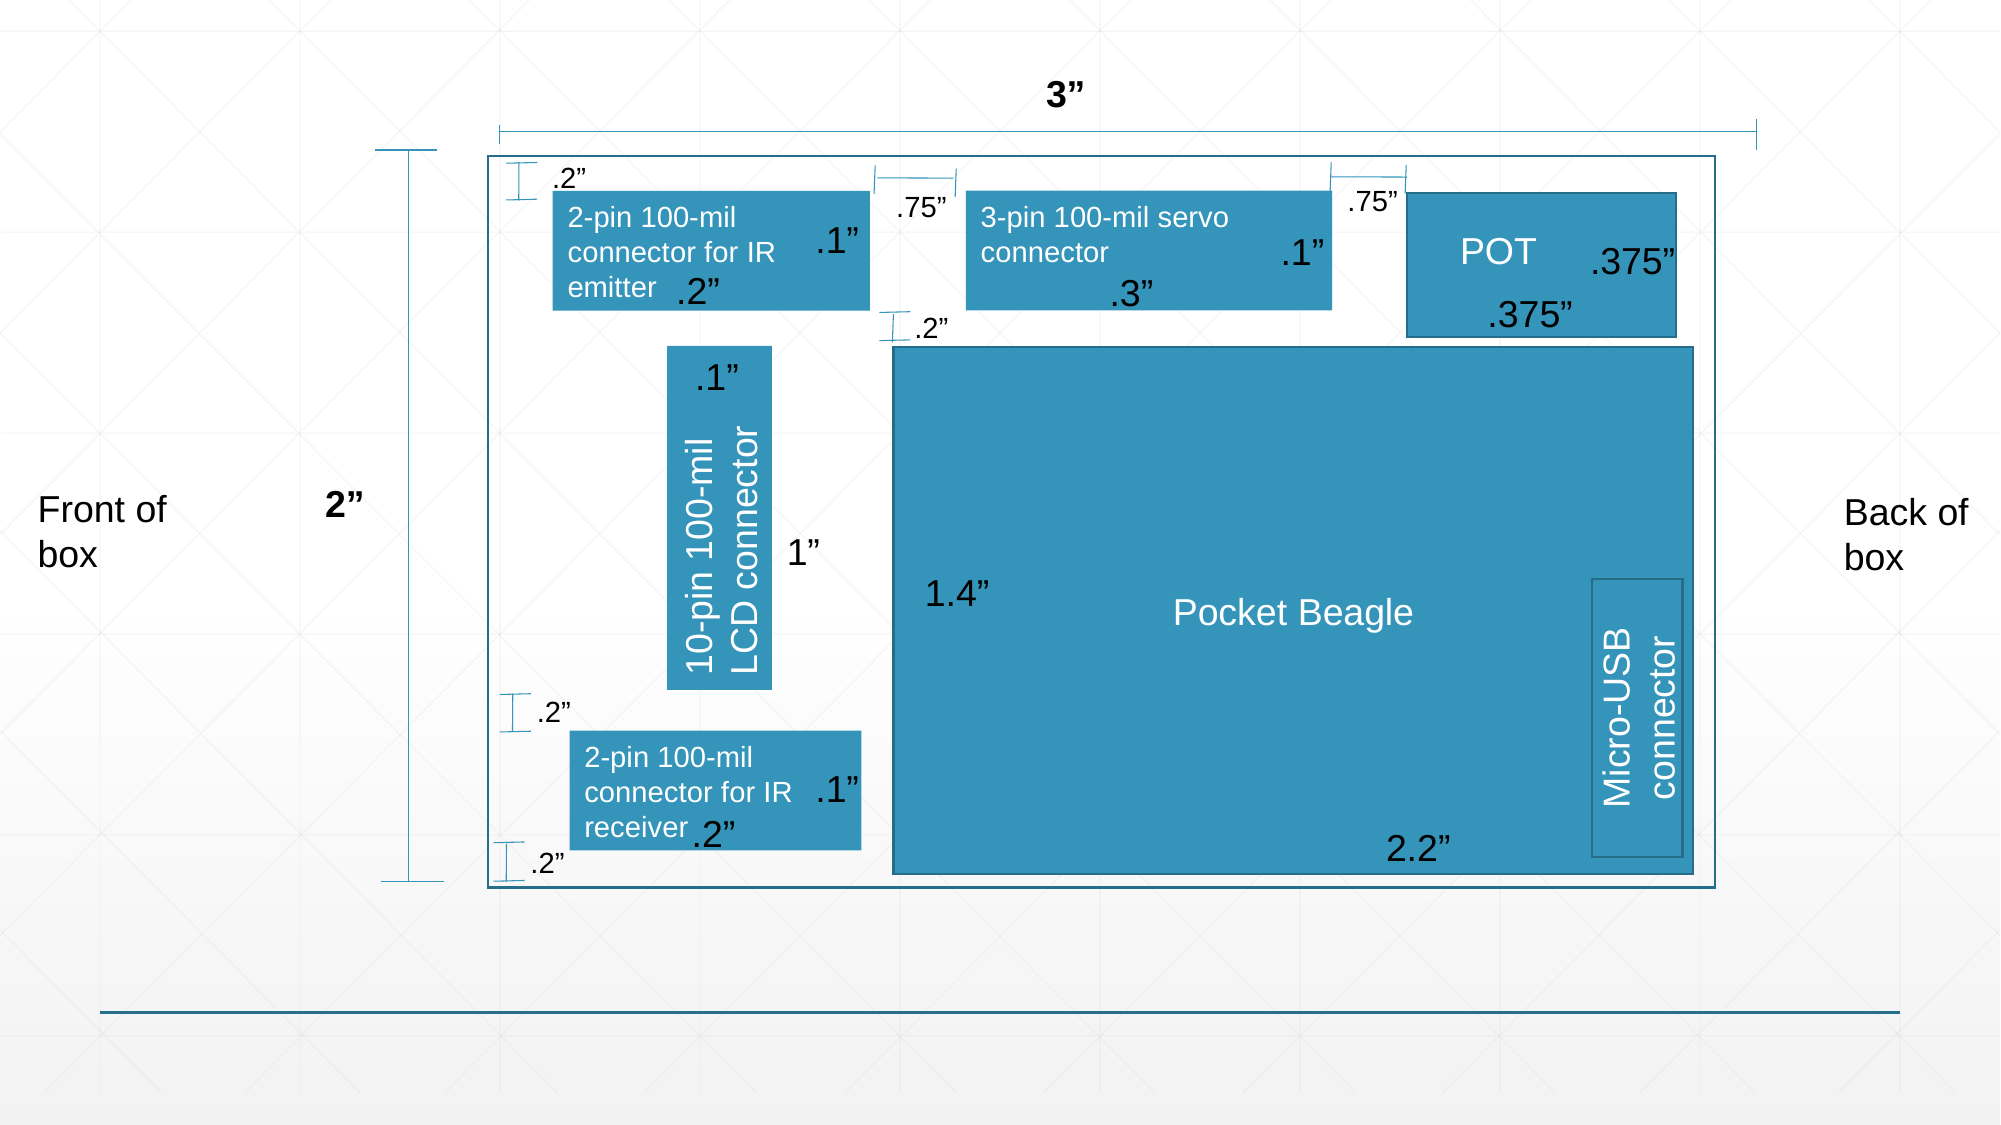

3”
.2”

.75”
.75”
3-pin 100-mil servo connector

2-pin 100-mil connector for IR emitter

POT
.1”
.1”
.375”
.2”
.3”
.375”
.2”
.1”
Pocket Beagle
10-pin 100-mil LCD connector
2”
Front of box
Back of box
1”
1.4”
Micro-USB connector
.2”
2-pin 100-mil connector for IR receiver
.1”
.2”
2.2”
.2”